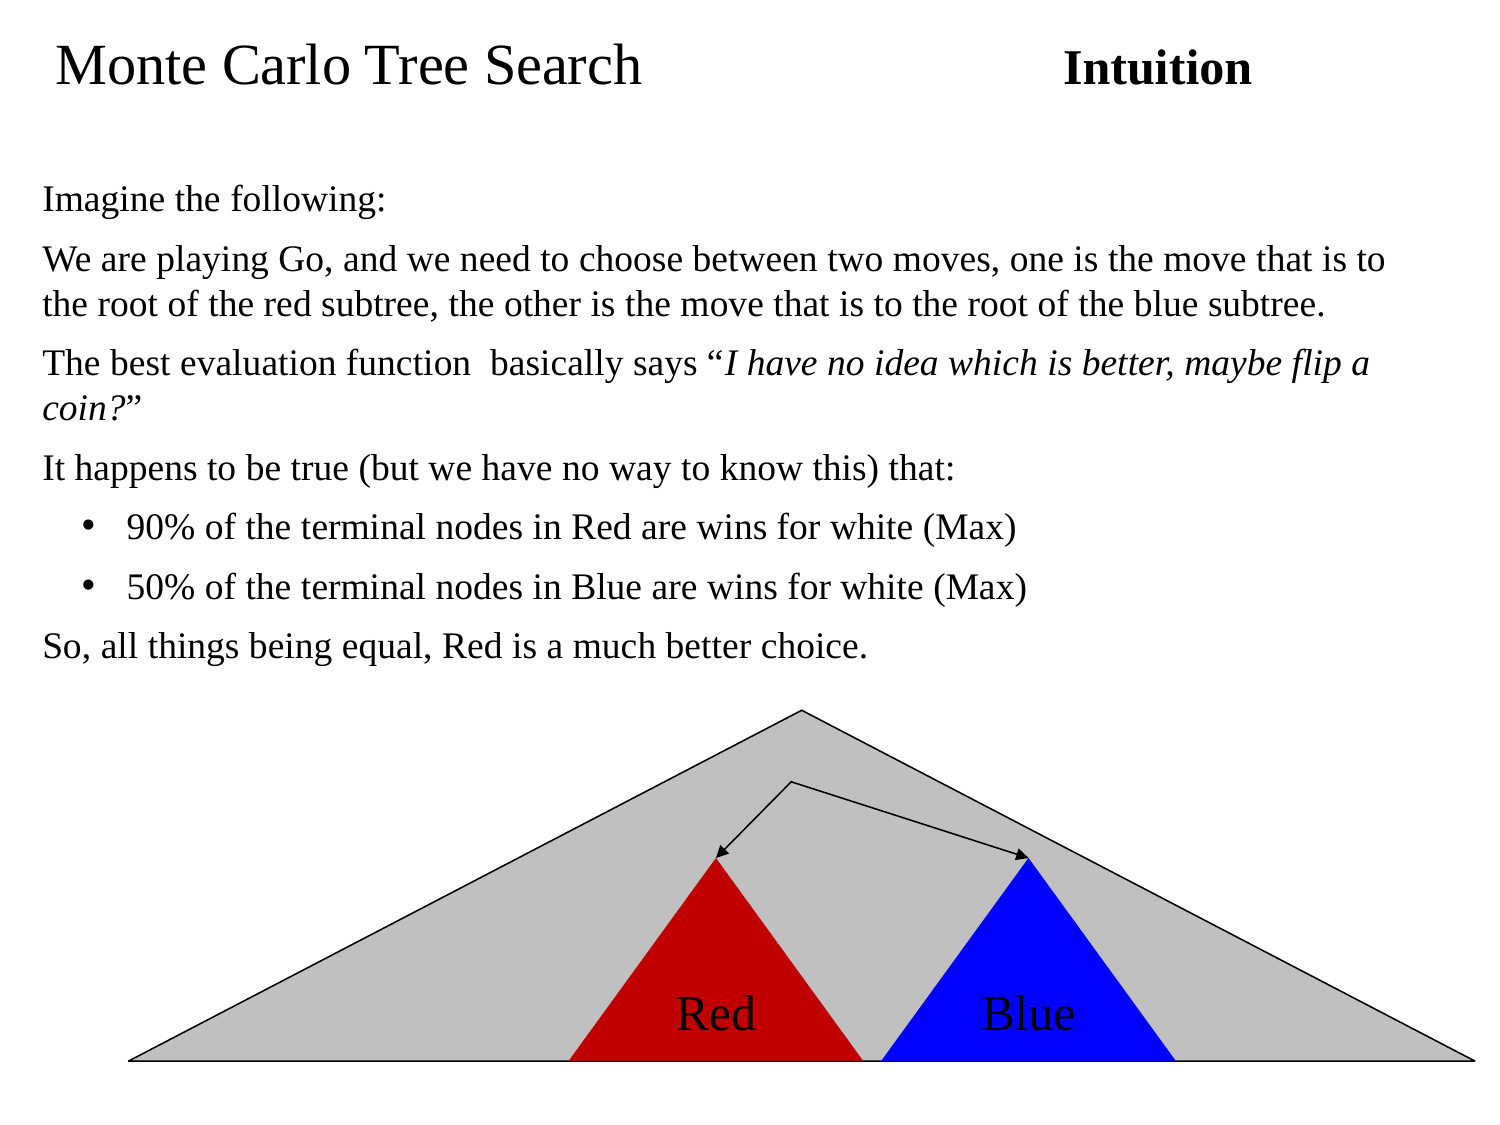

Monte Carlo Tree Search                             Intuition
Imagine the following:
We are playing Go, and we need to choose between two moves, one is the move that is to the root of the red subtree, the other is the move that is to the root of the blue subtree.
The best evaluation function  basically says “I have no idea which is better, maybe flip a coin?”
It happens to be true (but we have no way to know this) that:
 90% of the terminal nodes in Red are wins for white (Max)
 50% of the terminal nodes in Blue are wins for white (Max)
So, all things being equal, Red is a much better choice.

Red
Blue